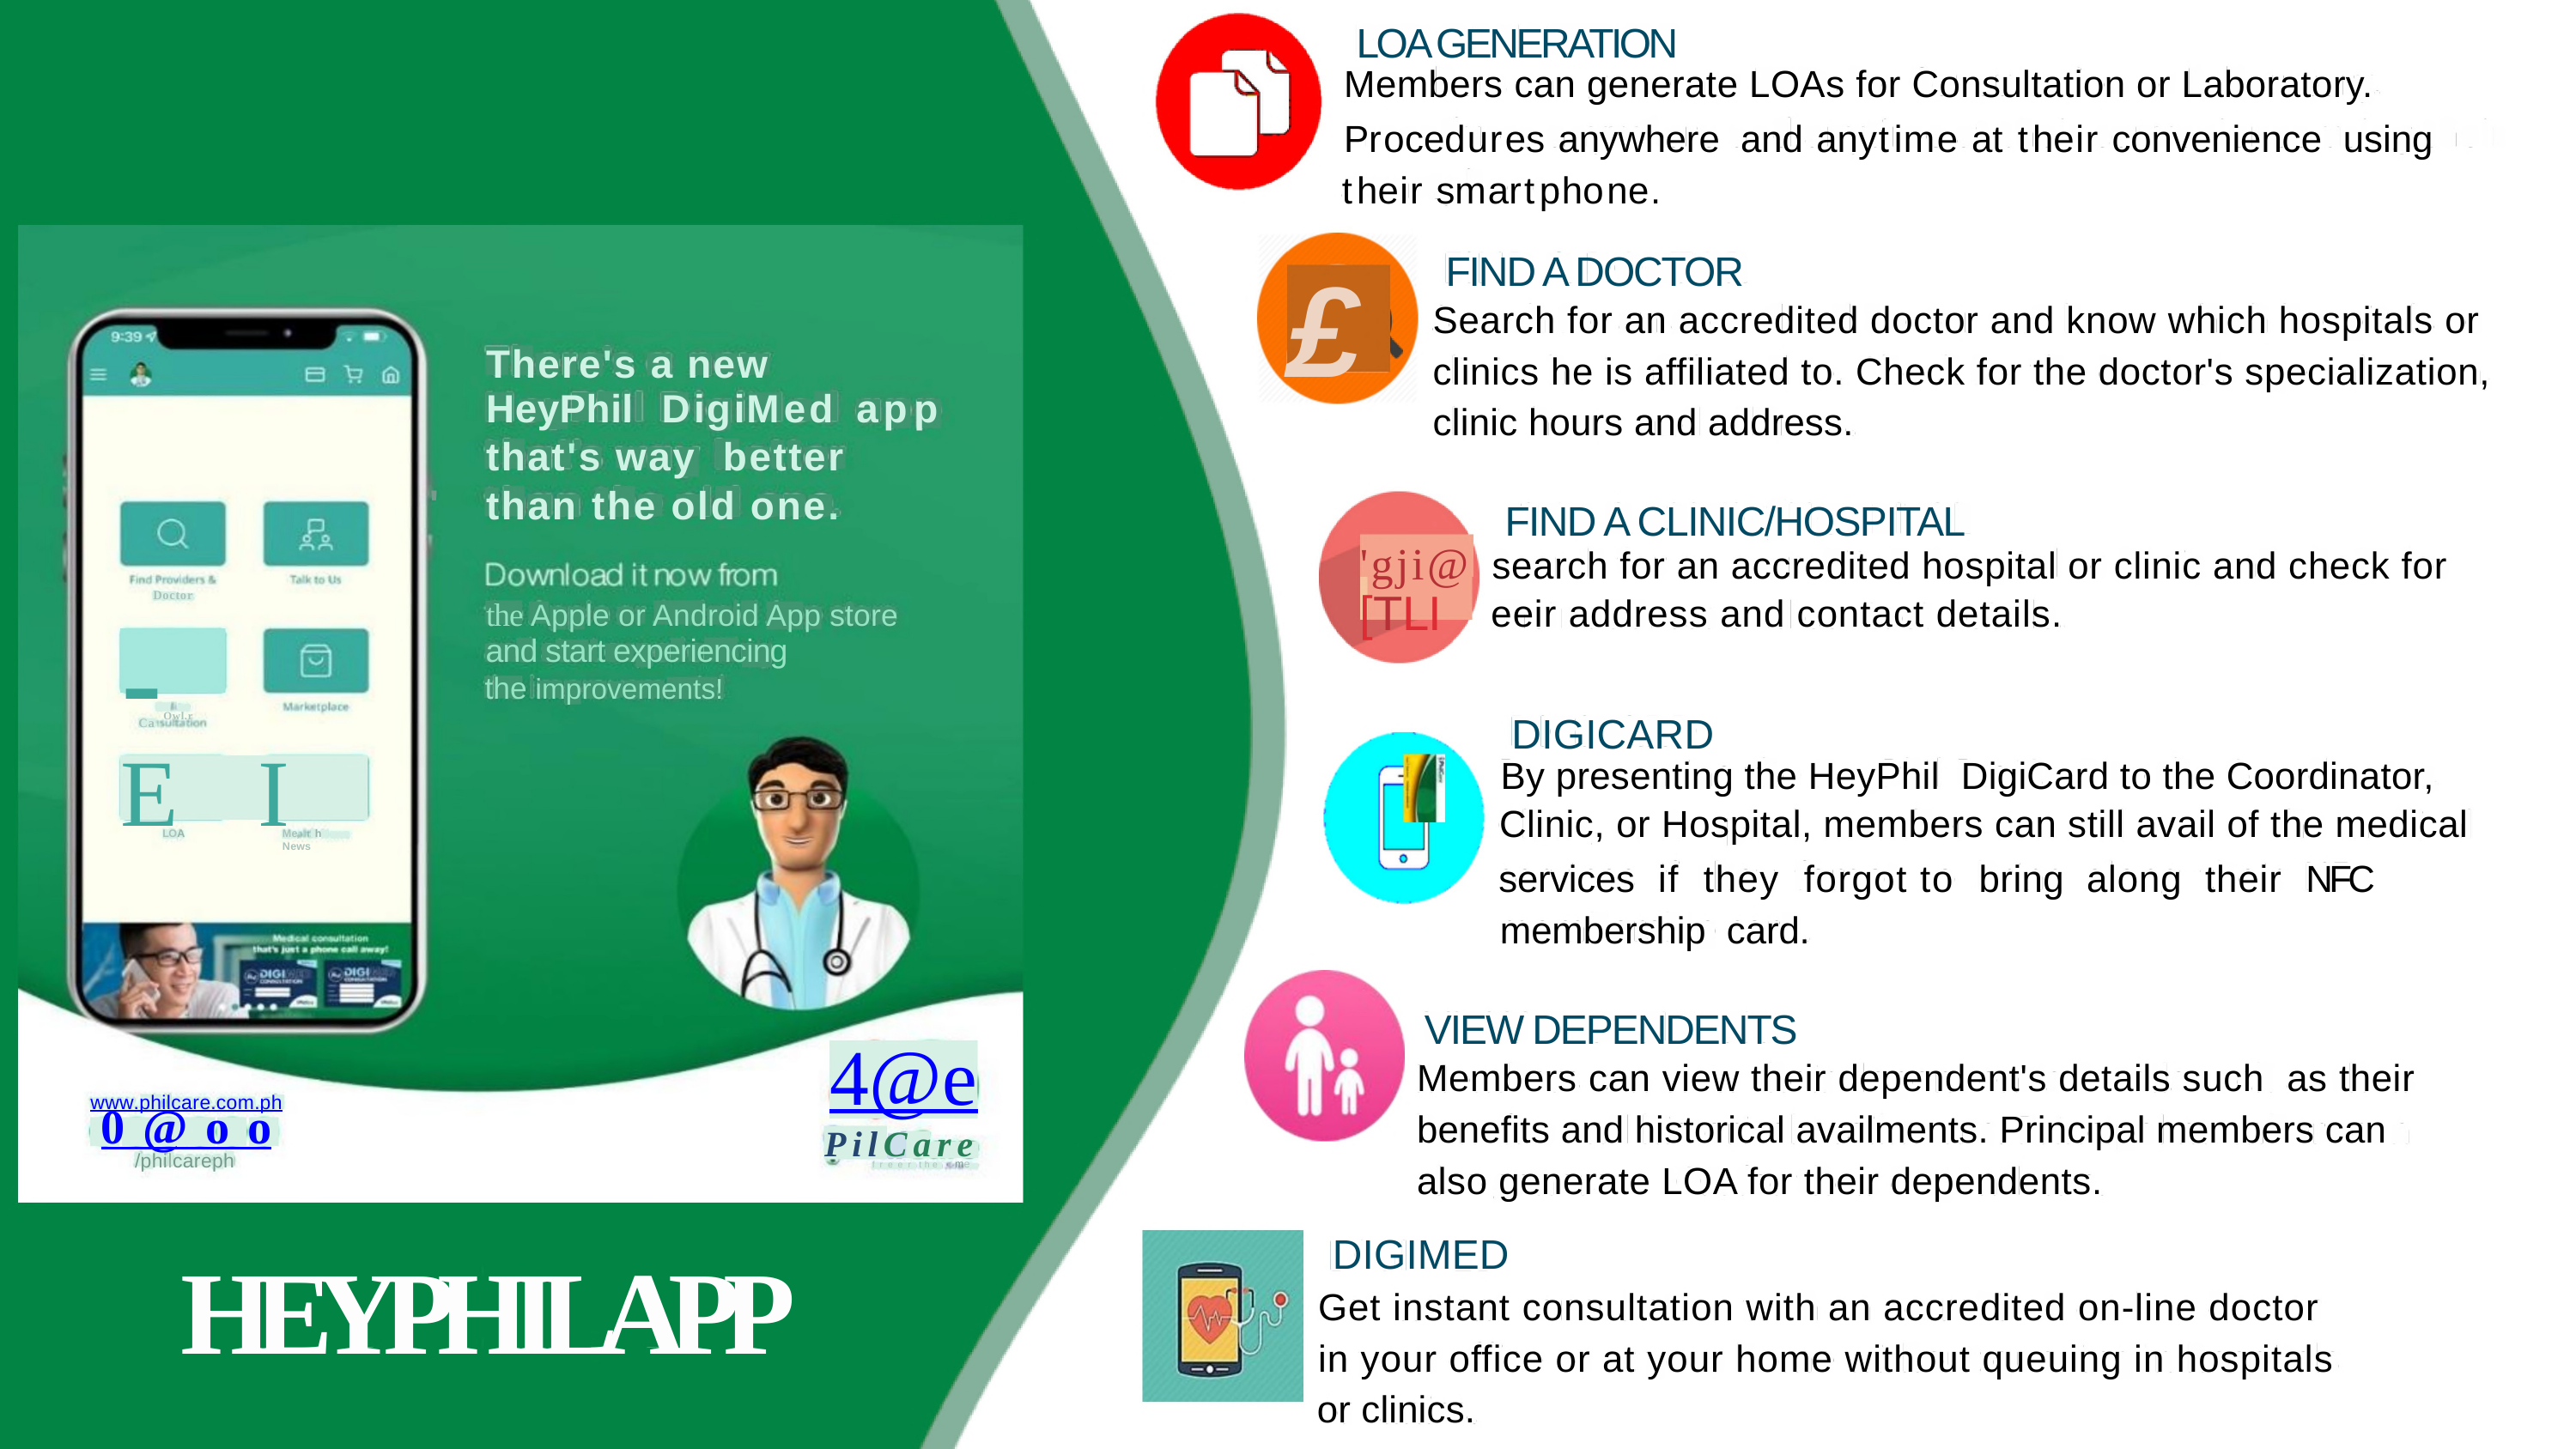

LOA GENERATION
Members can generate LOAs for Consultation or Laboratory.
Procedures anywhere and anytime at their convenience  using their smartphone.
FIND A DOCTOR
Search for an accredited doctor and know which hospitals or
clinics he is affiliated to. Check for the doctor's specialization,
clinic hours and address.
£
There's a new
HeyPhil  DigiMed app
that's way  better
than the old one.
'
FIND A CLINIC/HOSPITAL
search for an accredited hospital or clinic and check for
eeir address and contact details.
'gji@
[TLI
Doctor
the Apple or Android App store
and start experiencing
the improvements!
-Owl.r
DIGICARD
By presenting the HeyPhil  DigiCard to the Coordinator,
Clinic, or Hospital, members can still avail of the medical
Ca
EI
LOA
Me,      h News
services
if  they  forgot to
bring
along  their
NFC
membership  card.
VIEW DEPENDENTS
Members can view their dependent's details such  as their
benefits and historical availments. Principal members can
also generate LOA for their dependents.
DIGIMED
Get instant consultation with an accredited on-line doctor
in your office or at your home without queuing in hospitals
or clinics.
4@e
PilCare
www.philcare.com.ph
0@oo
/philcareph
freer the   me
HEYPHILAPP